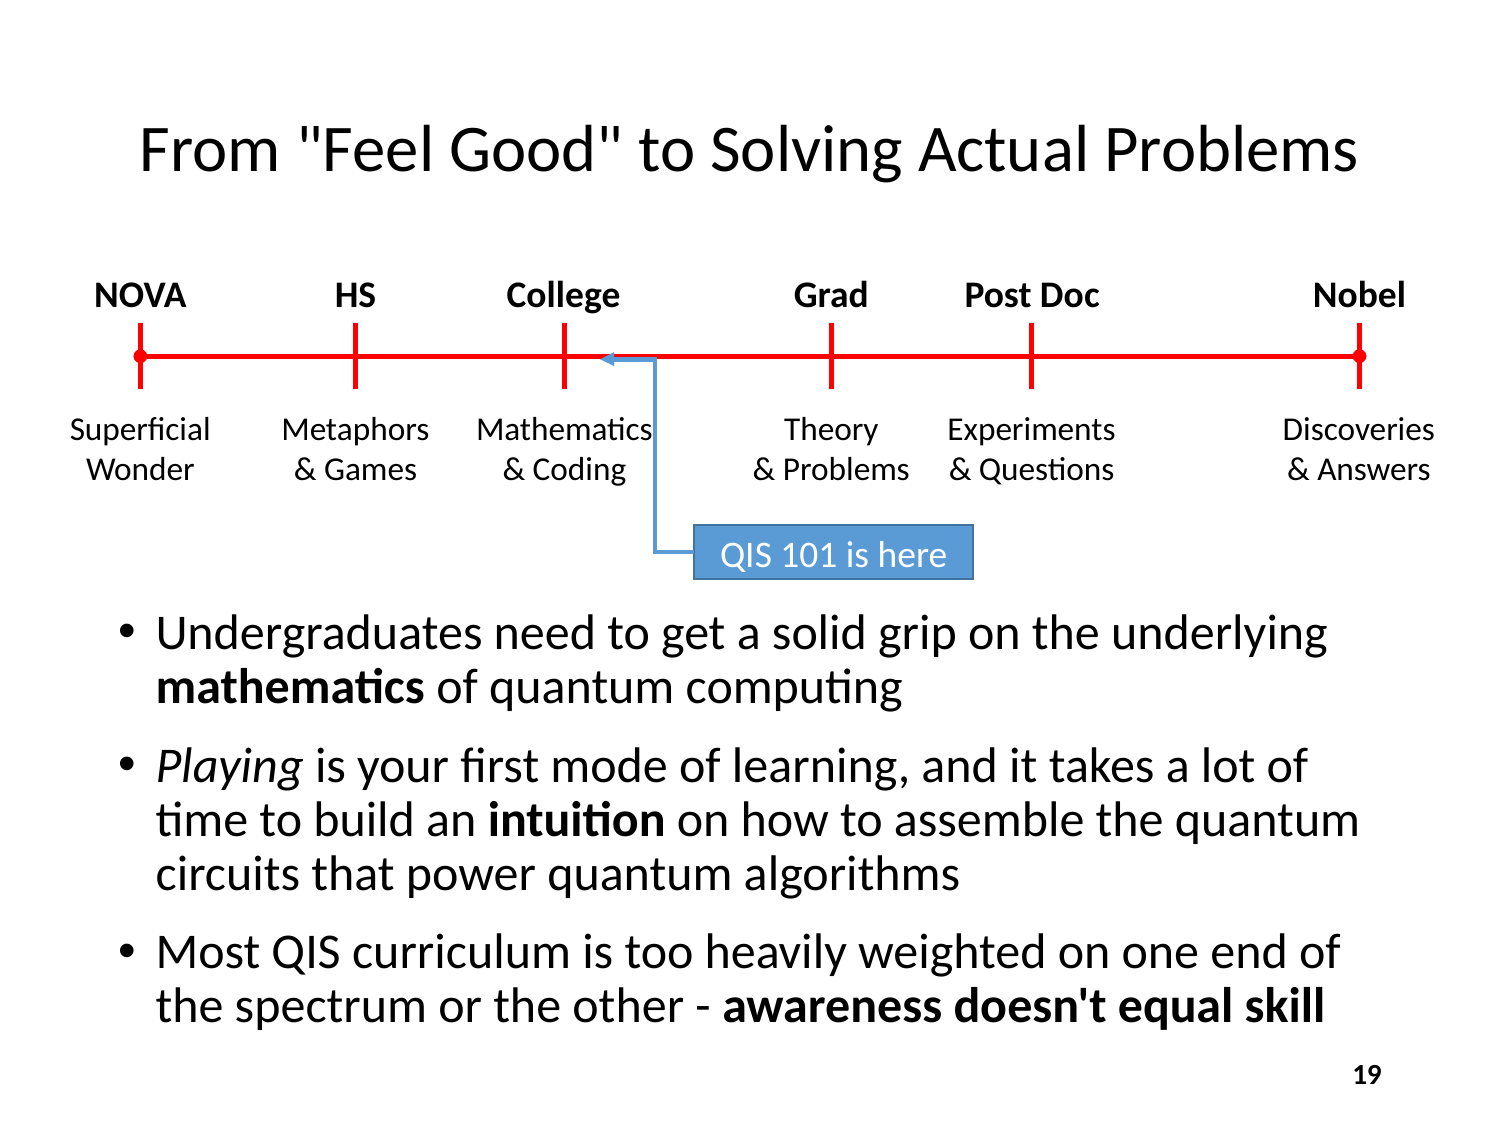

# From "Feel Good" to Solving Actual Problems
HS
Grad
Post Doc
Nobel
NOVA
College

Superficial
Wonder
Metaphors & Games
Mathematics
& Coding
Theory
& Problems
Experiments
& Questions
Discoveries
& Answers
QIS 101 is here
Undergraduates need to get a solid grip on the underlying mathematics of quantum computing
Playing is your first mode of learning, and it takes a lot of time to build an intuition on how to assemble the quantum circuits that power quantum algorithms
Most QIS curriculum is too heavily weighted on one end of the spectrum or the other - awareness doesn't equal skill

19